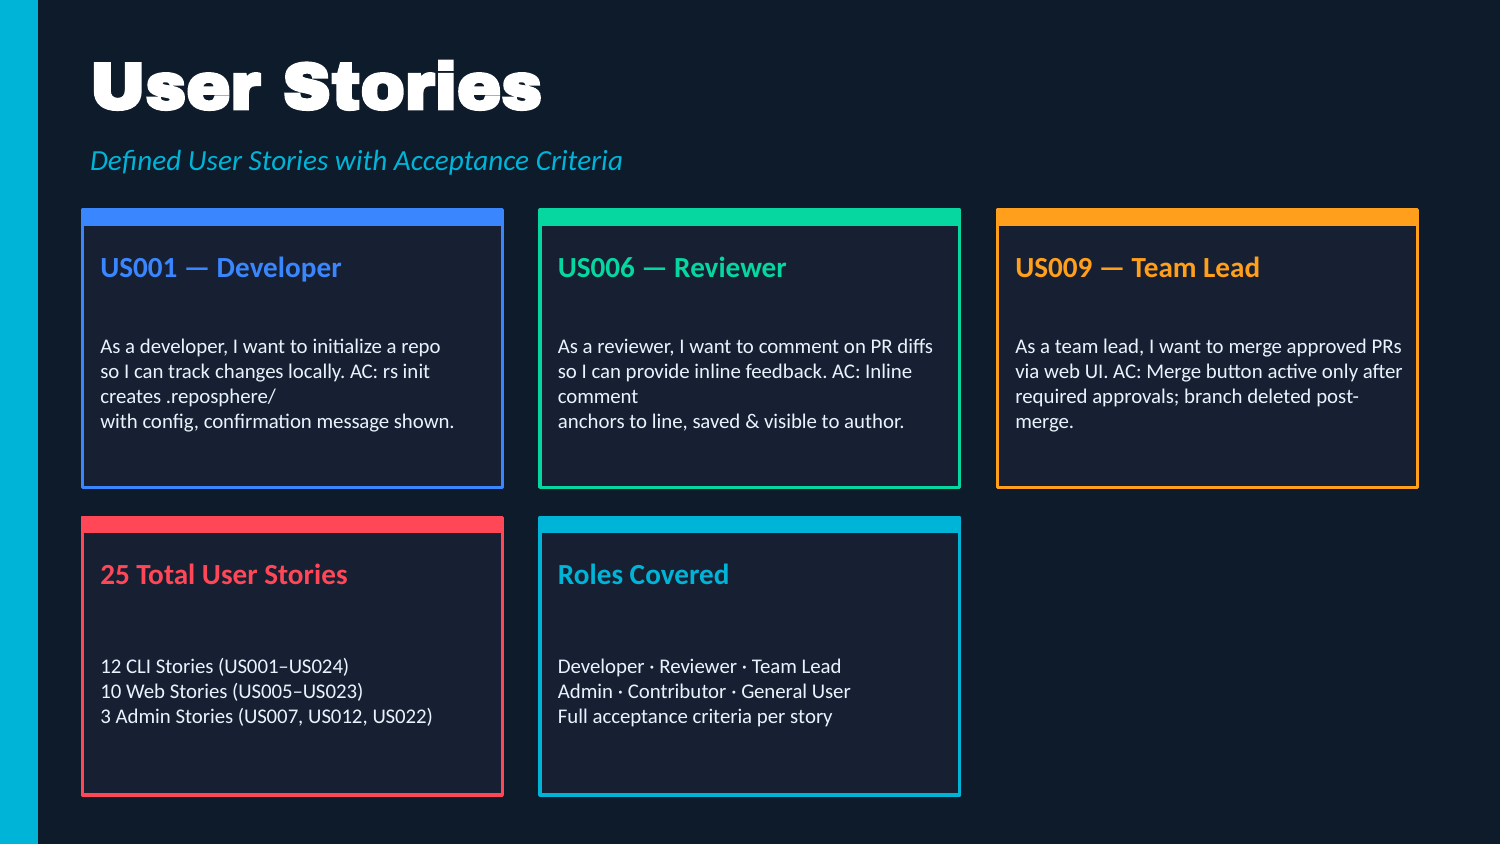

User Stories
Defined User Stories with Acceptance Criteria

US001 — Developer
US006 — Reviewer
US009 — Team Lead
As a developer, I want to initialize a repo
so I can track changes locally. AC: rs init creates .reposphere/
with config, confirmation message shown.
As a reviewer, I want to comment on PR diffs
so I can provide inline feedback. AC: Inline comment
anchors to line, saved & visible to author.
As a team lead, I want to merge approved PRs
via web UI. AC: Merge button active only after
required approvals; branch deleted post-merge.

25 Total User Stories
Roles Covered
12 CLI Stories (US001–US024)
10 Web Stories (US005–US023)
3 Admin Stories (US007, US012, US022)
Developer · Reviewer · Team Lead
Admin · Contributor · General User
Full acceptance criteria per story